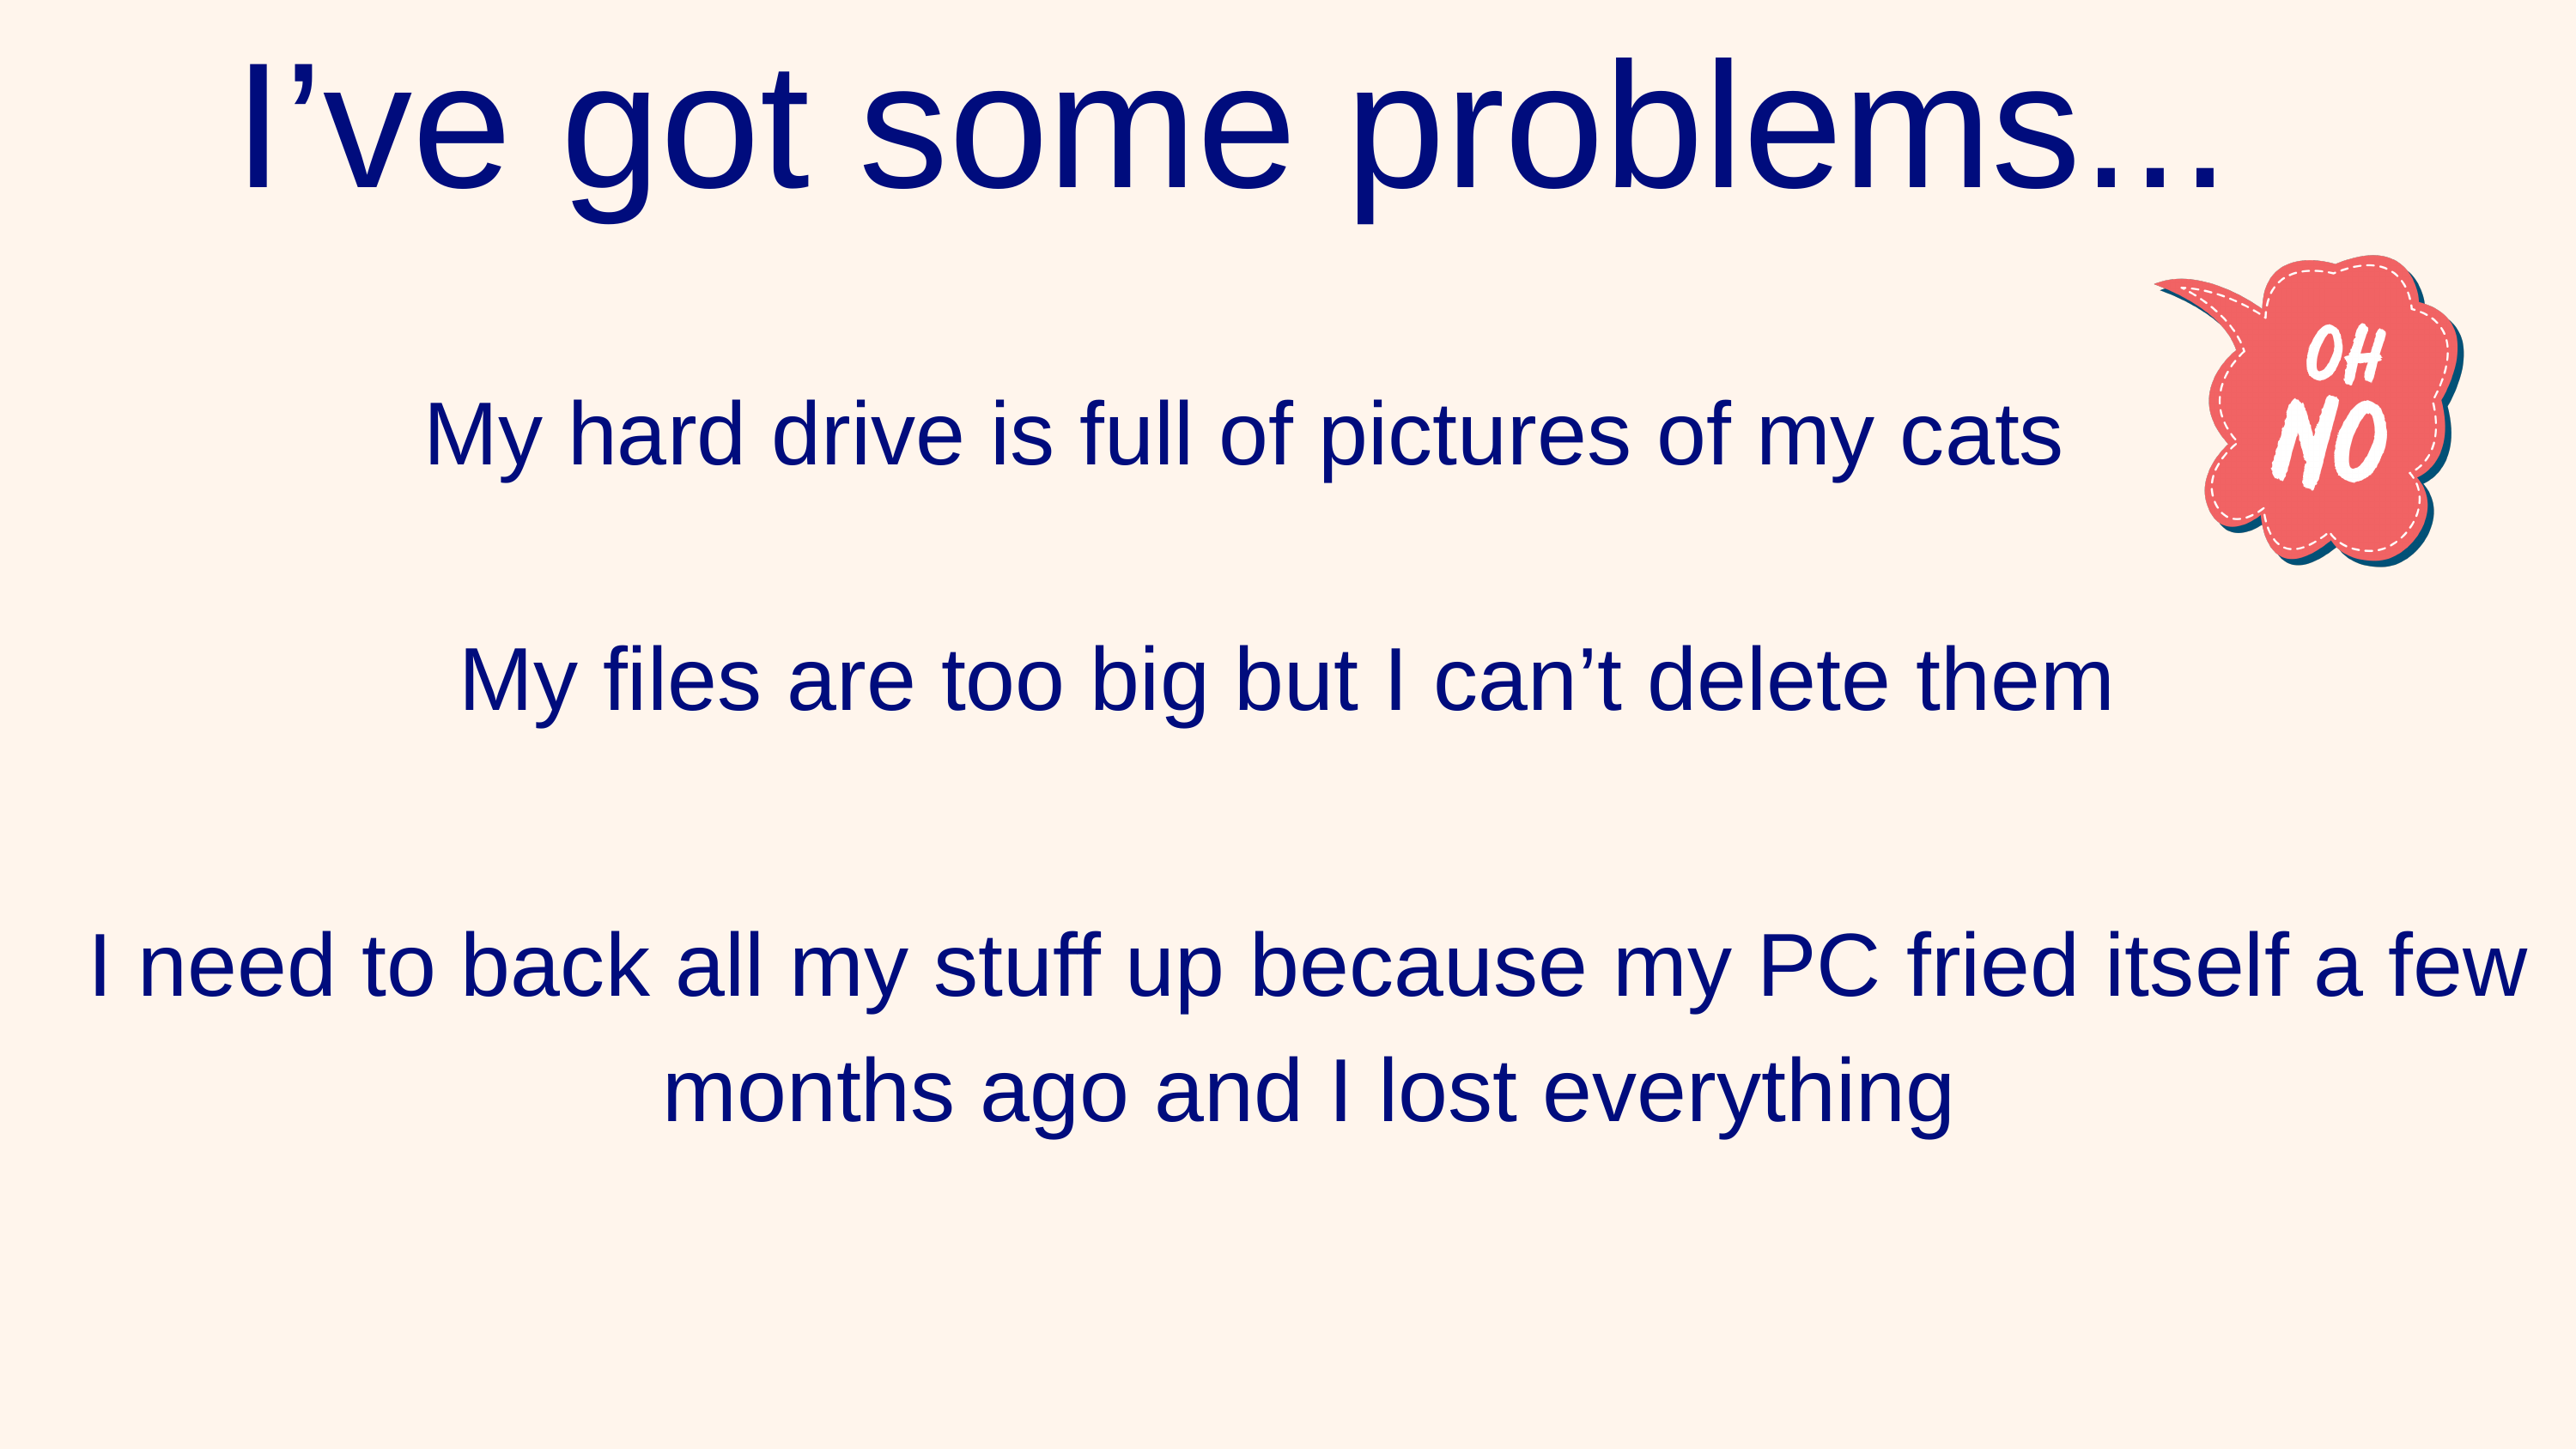

I’ve got some problems...

My hard drive is full of pictures of my cats
My files are too big but I can’t delete them
I need to back all my stuff up because my PC fried itself a few months ago and I lost everything